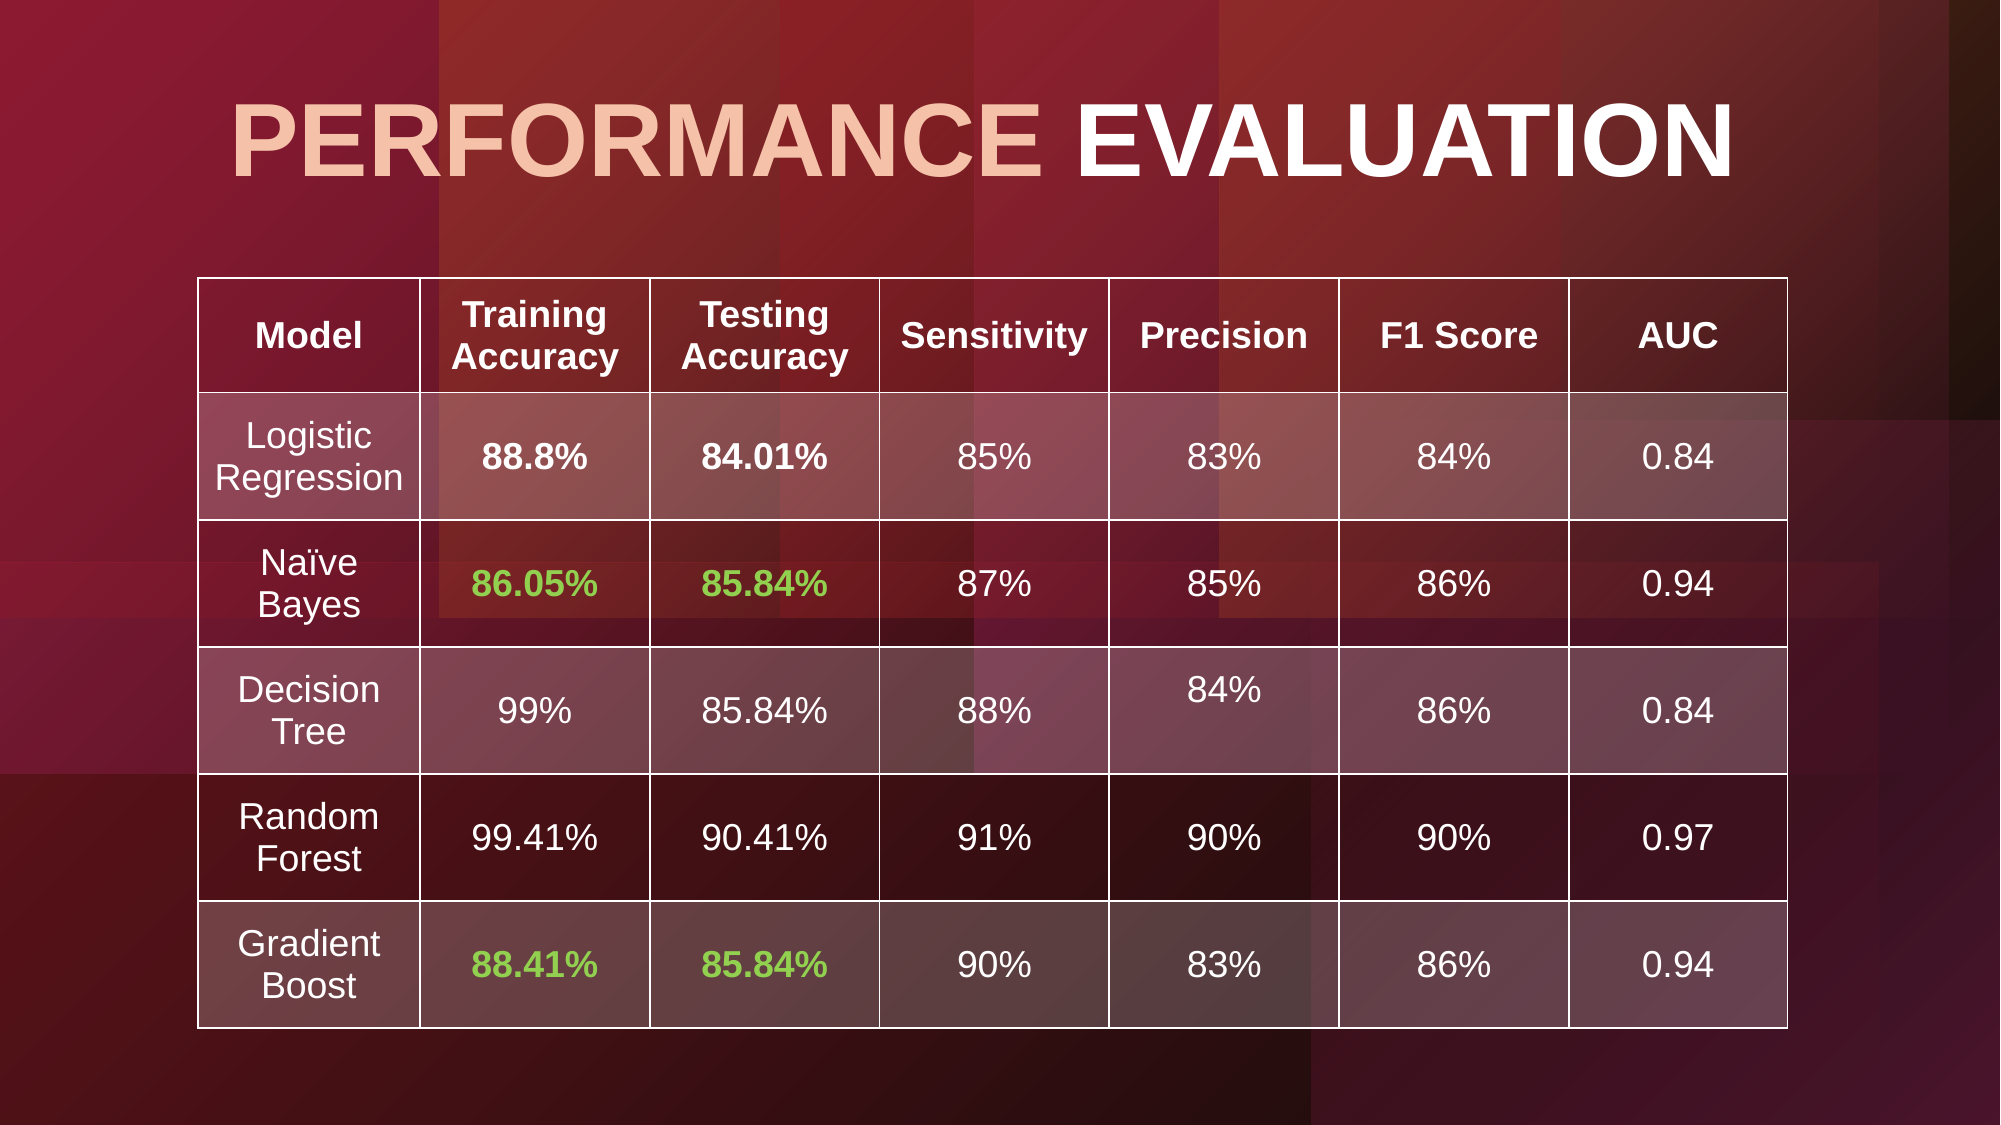

# PERFORMANCE EVALUATION
| Model | Training Accuracy | Testing Accuracy | Sensitivity | Precision | F1 Score | AUC |
| --- | --- | --- | --- | --- | --- | --- |
| Logistic Regression | 88.8% | 84.01% | 85% | 83% | 84% | 0.84 |
| Naïve Bayes | 86.05% | 85.84% | 87% | 85% | 86% | 0.94 |
| Decision Tree | 99% | 85.84% | 88% | 84% | 86% | 0.84 |
| Random Forest | 99.41% | 90.41% | 91% | 90% | 90% | 0.97 |
| Gradient Boost | 88.41% | 85.84% | 90% | 83% | 86% | 0.94 |